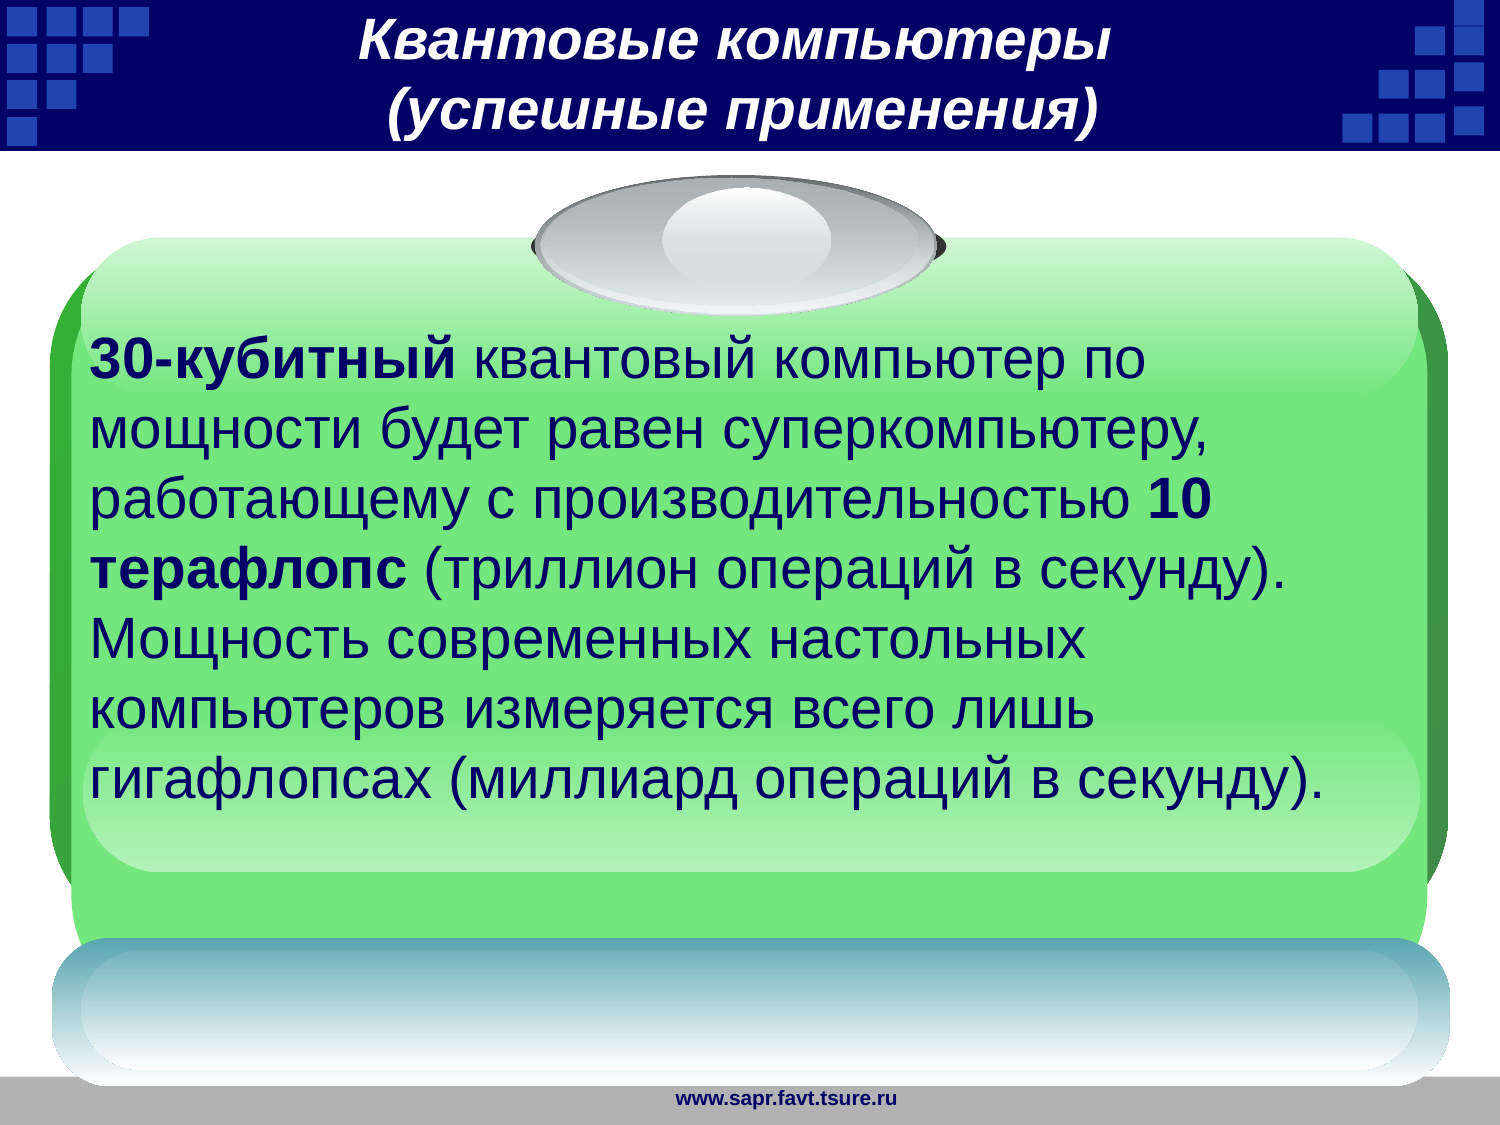

Квантовые компьютеры
(успешные применения)

30-кубитный квантовый компьютер по мощности будет равен суперкомпьютеру, работающему с производительностью 10 терафлопс (триллион операций в секунду). Мощность современных настольных компьютеров измеряется всего лишь гигафлопсах (миллиард операций в секунду).
www.sapr.favt.tsure.ru